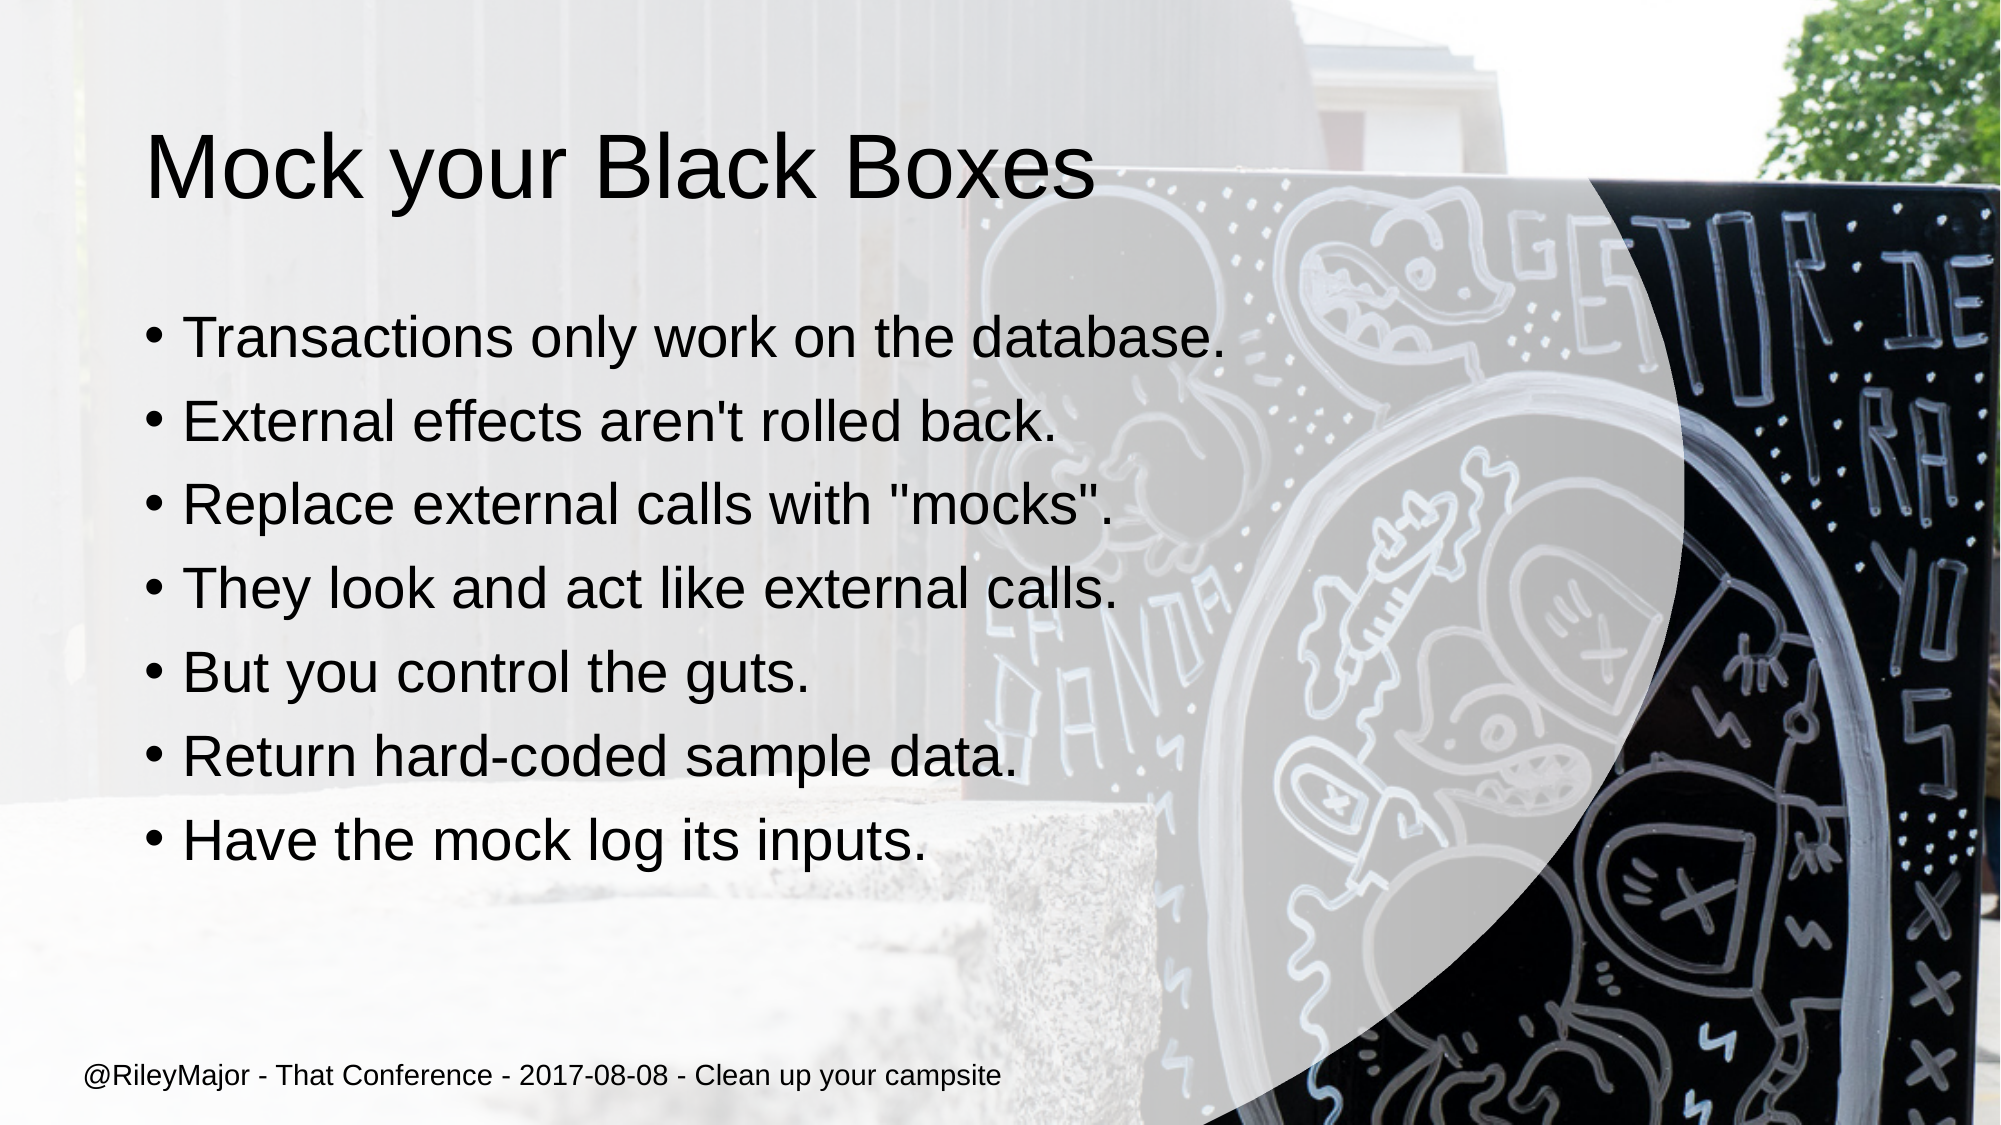

# Mock your Black Boxes
Transactions only work on the database.
External effects aren't rolled back.
Replace external calls with "mocks".
They look and act like external calls.
But you control the guts.
Return hard-coded sample data.
Have the mock log its inputs.
21